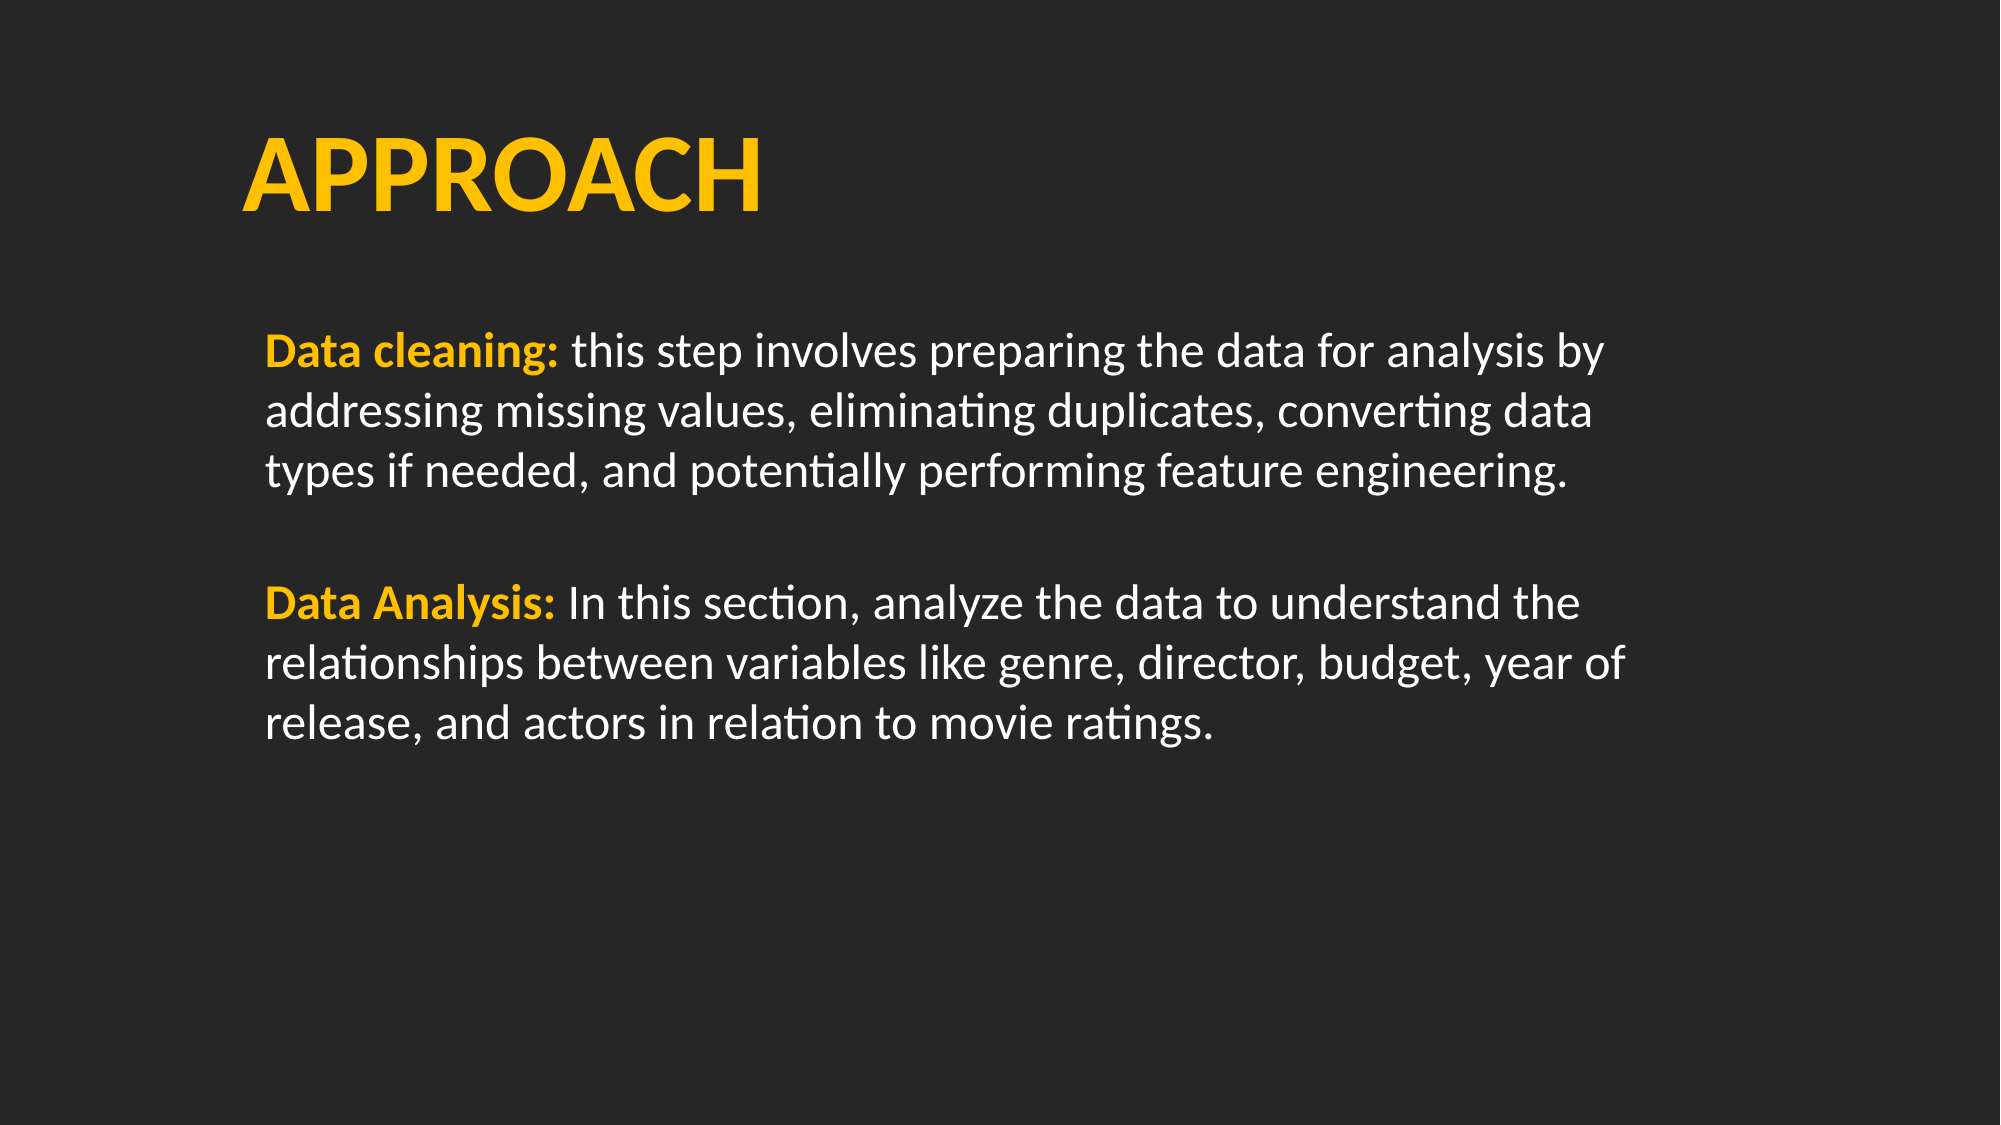

# Approach
Data cleaning: this step involves preparing the data for analysis by addressing missing values, eliminating duplicates, converting data types if needed, and potentially performing feature engineering.
Data Analysis: In this section, analyze the data to understand the relationships between variables like genre, director, budget, year of release, and actors in relation to movie ratings.